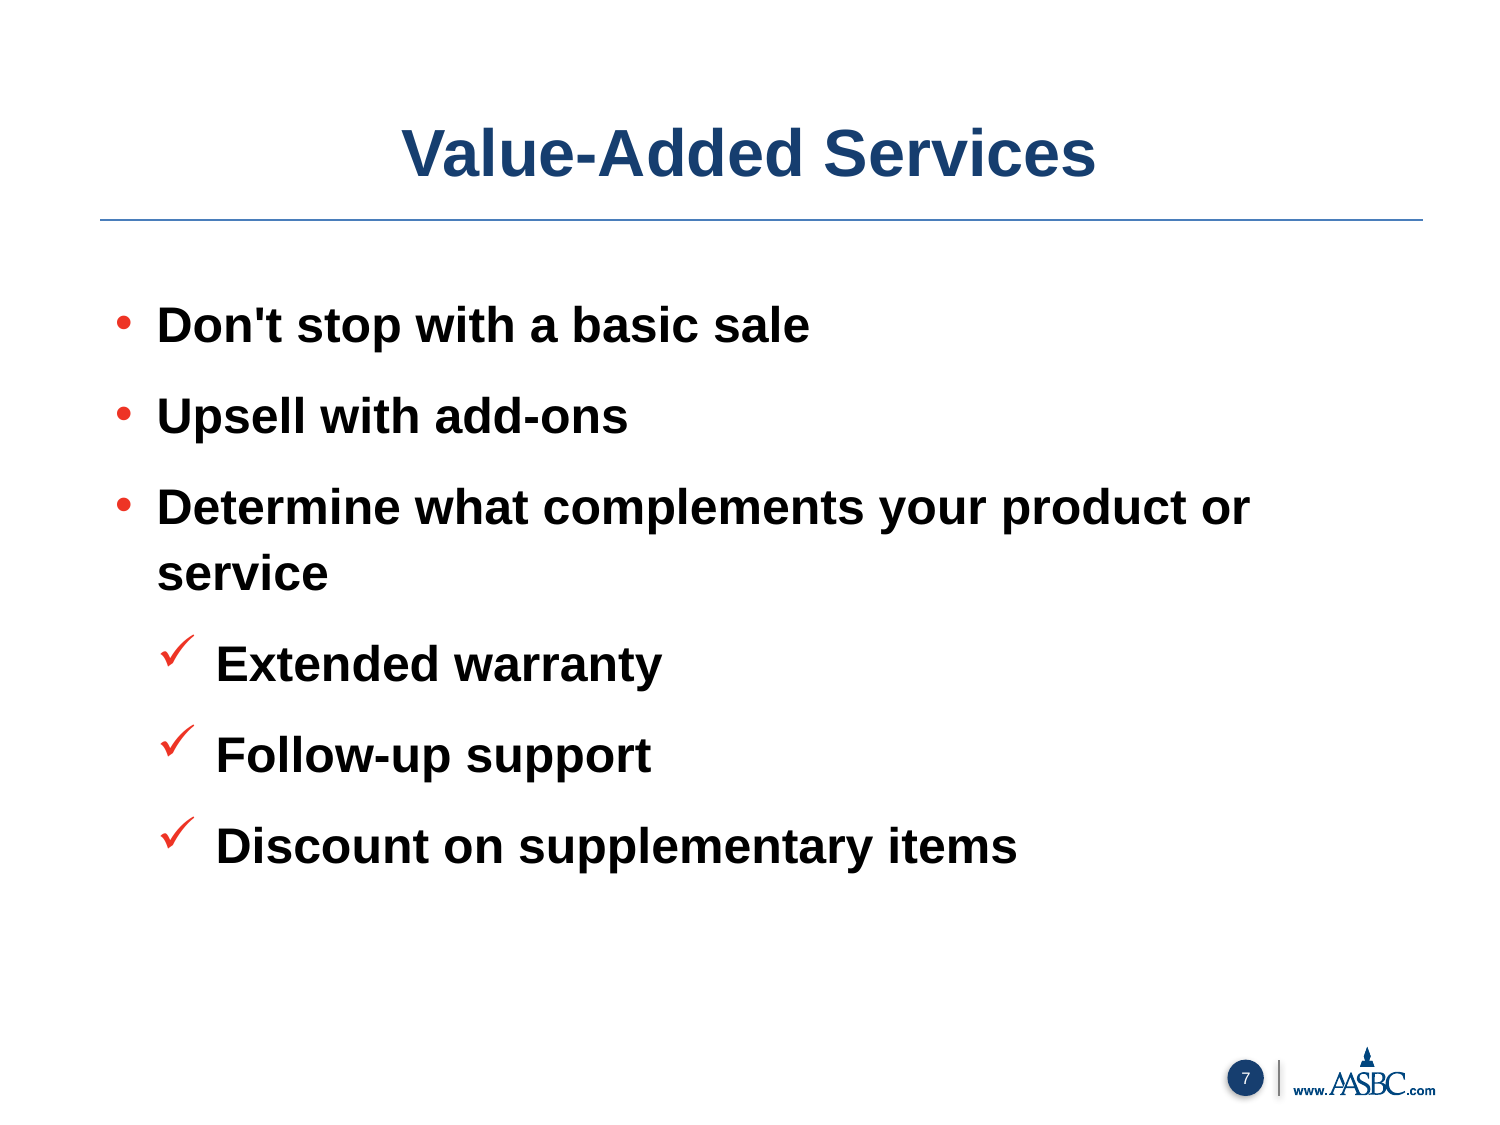

Value-Added Services
Don't stop with a basic sale
Upsell with add-ons
Determine what complements your product or service
Extended warranty
Follow-up support
Discount on supplementary items